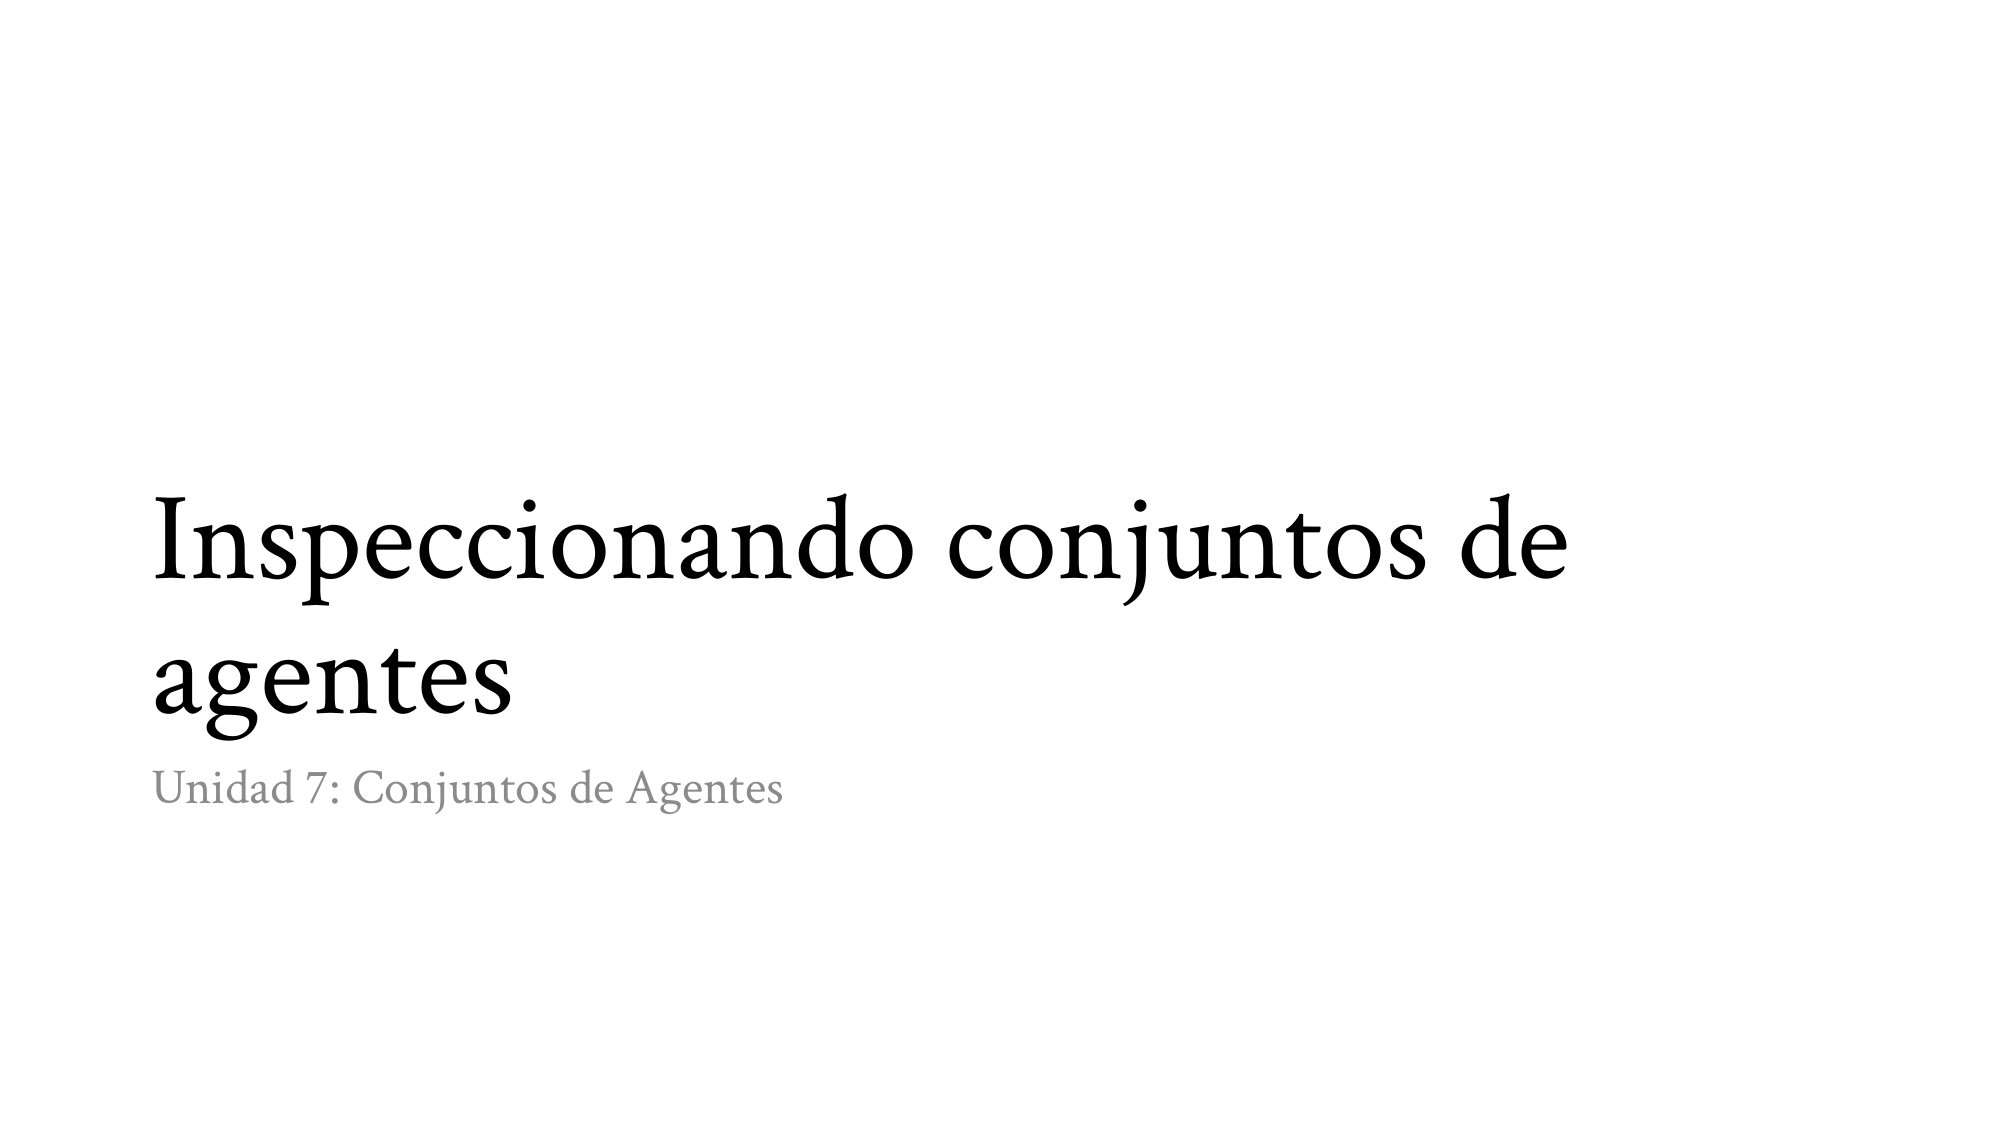

# Inspeccionando conjuntos de agentes
Unidad 7: Conjuntos de Agentes